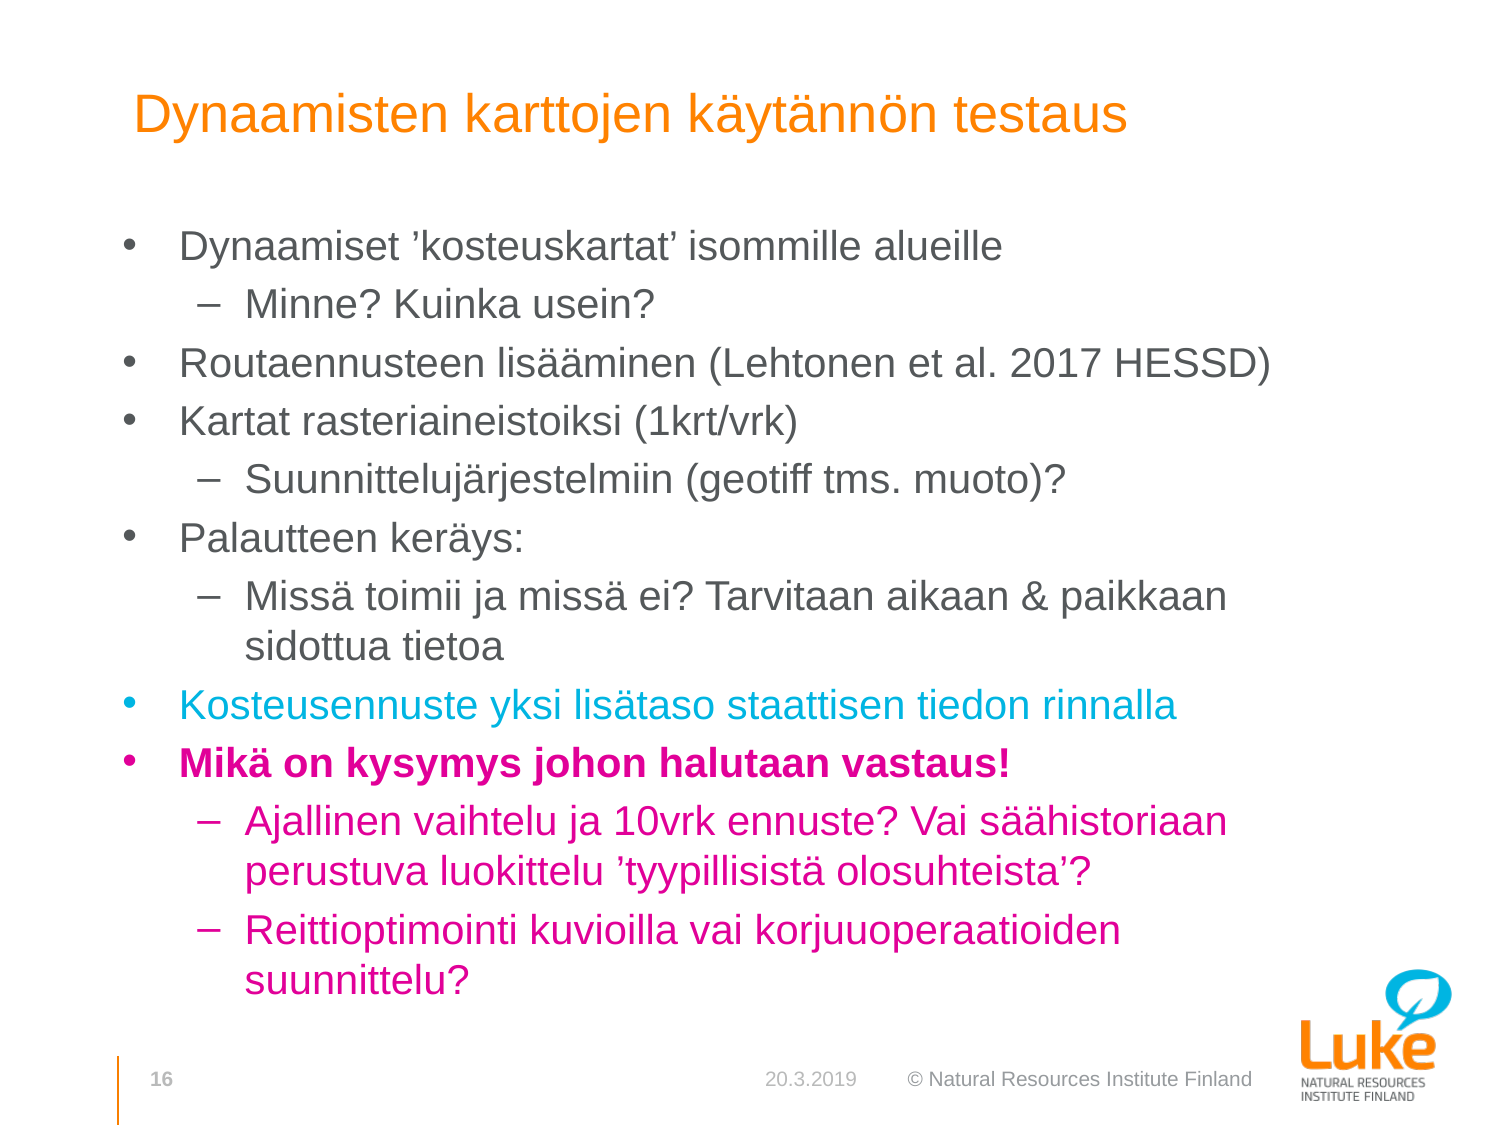

# Dynaamisten karttojen käytännön testaus
Dynaamiset ’kosteuskartat’ isommille alueille
Minne? Kuinka usein?
Routaennusteen lisääminen (Lehtonen et al. 2017 HESSD)
Kartat rasteriaineistoiksi (1krt/vrk)
Suunnittelujärjestelmiin (geotiff tms. muoto)?
Palautteen keräys:
Missä toimii ja missä ei? Tarvitaan aikaan & paikkaan sidottua tietoa
Kosteusennuste yksi lisätaso staattisen tiedon rinnalla
Mikä on kysymys johon halutaan vastaus!
Ajallinen vaihtelu ja 10vrk ennuste? Vai säähistoriaan perustuva luokittelu ’tyypillisistä olosuhteista’?
Reittioptimointi kuvioilla vai korjuuoperaatioiden suunnittelu?

16

20.3.2019